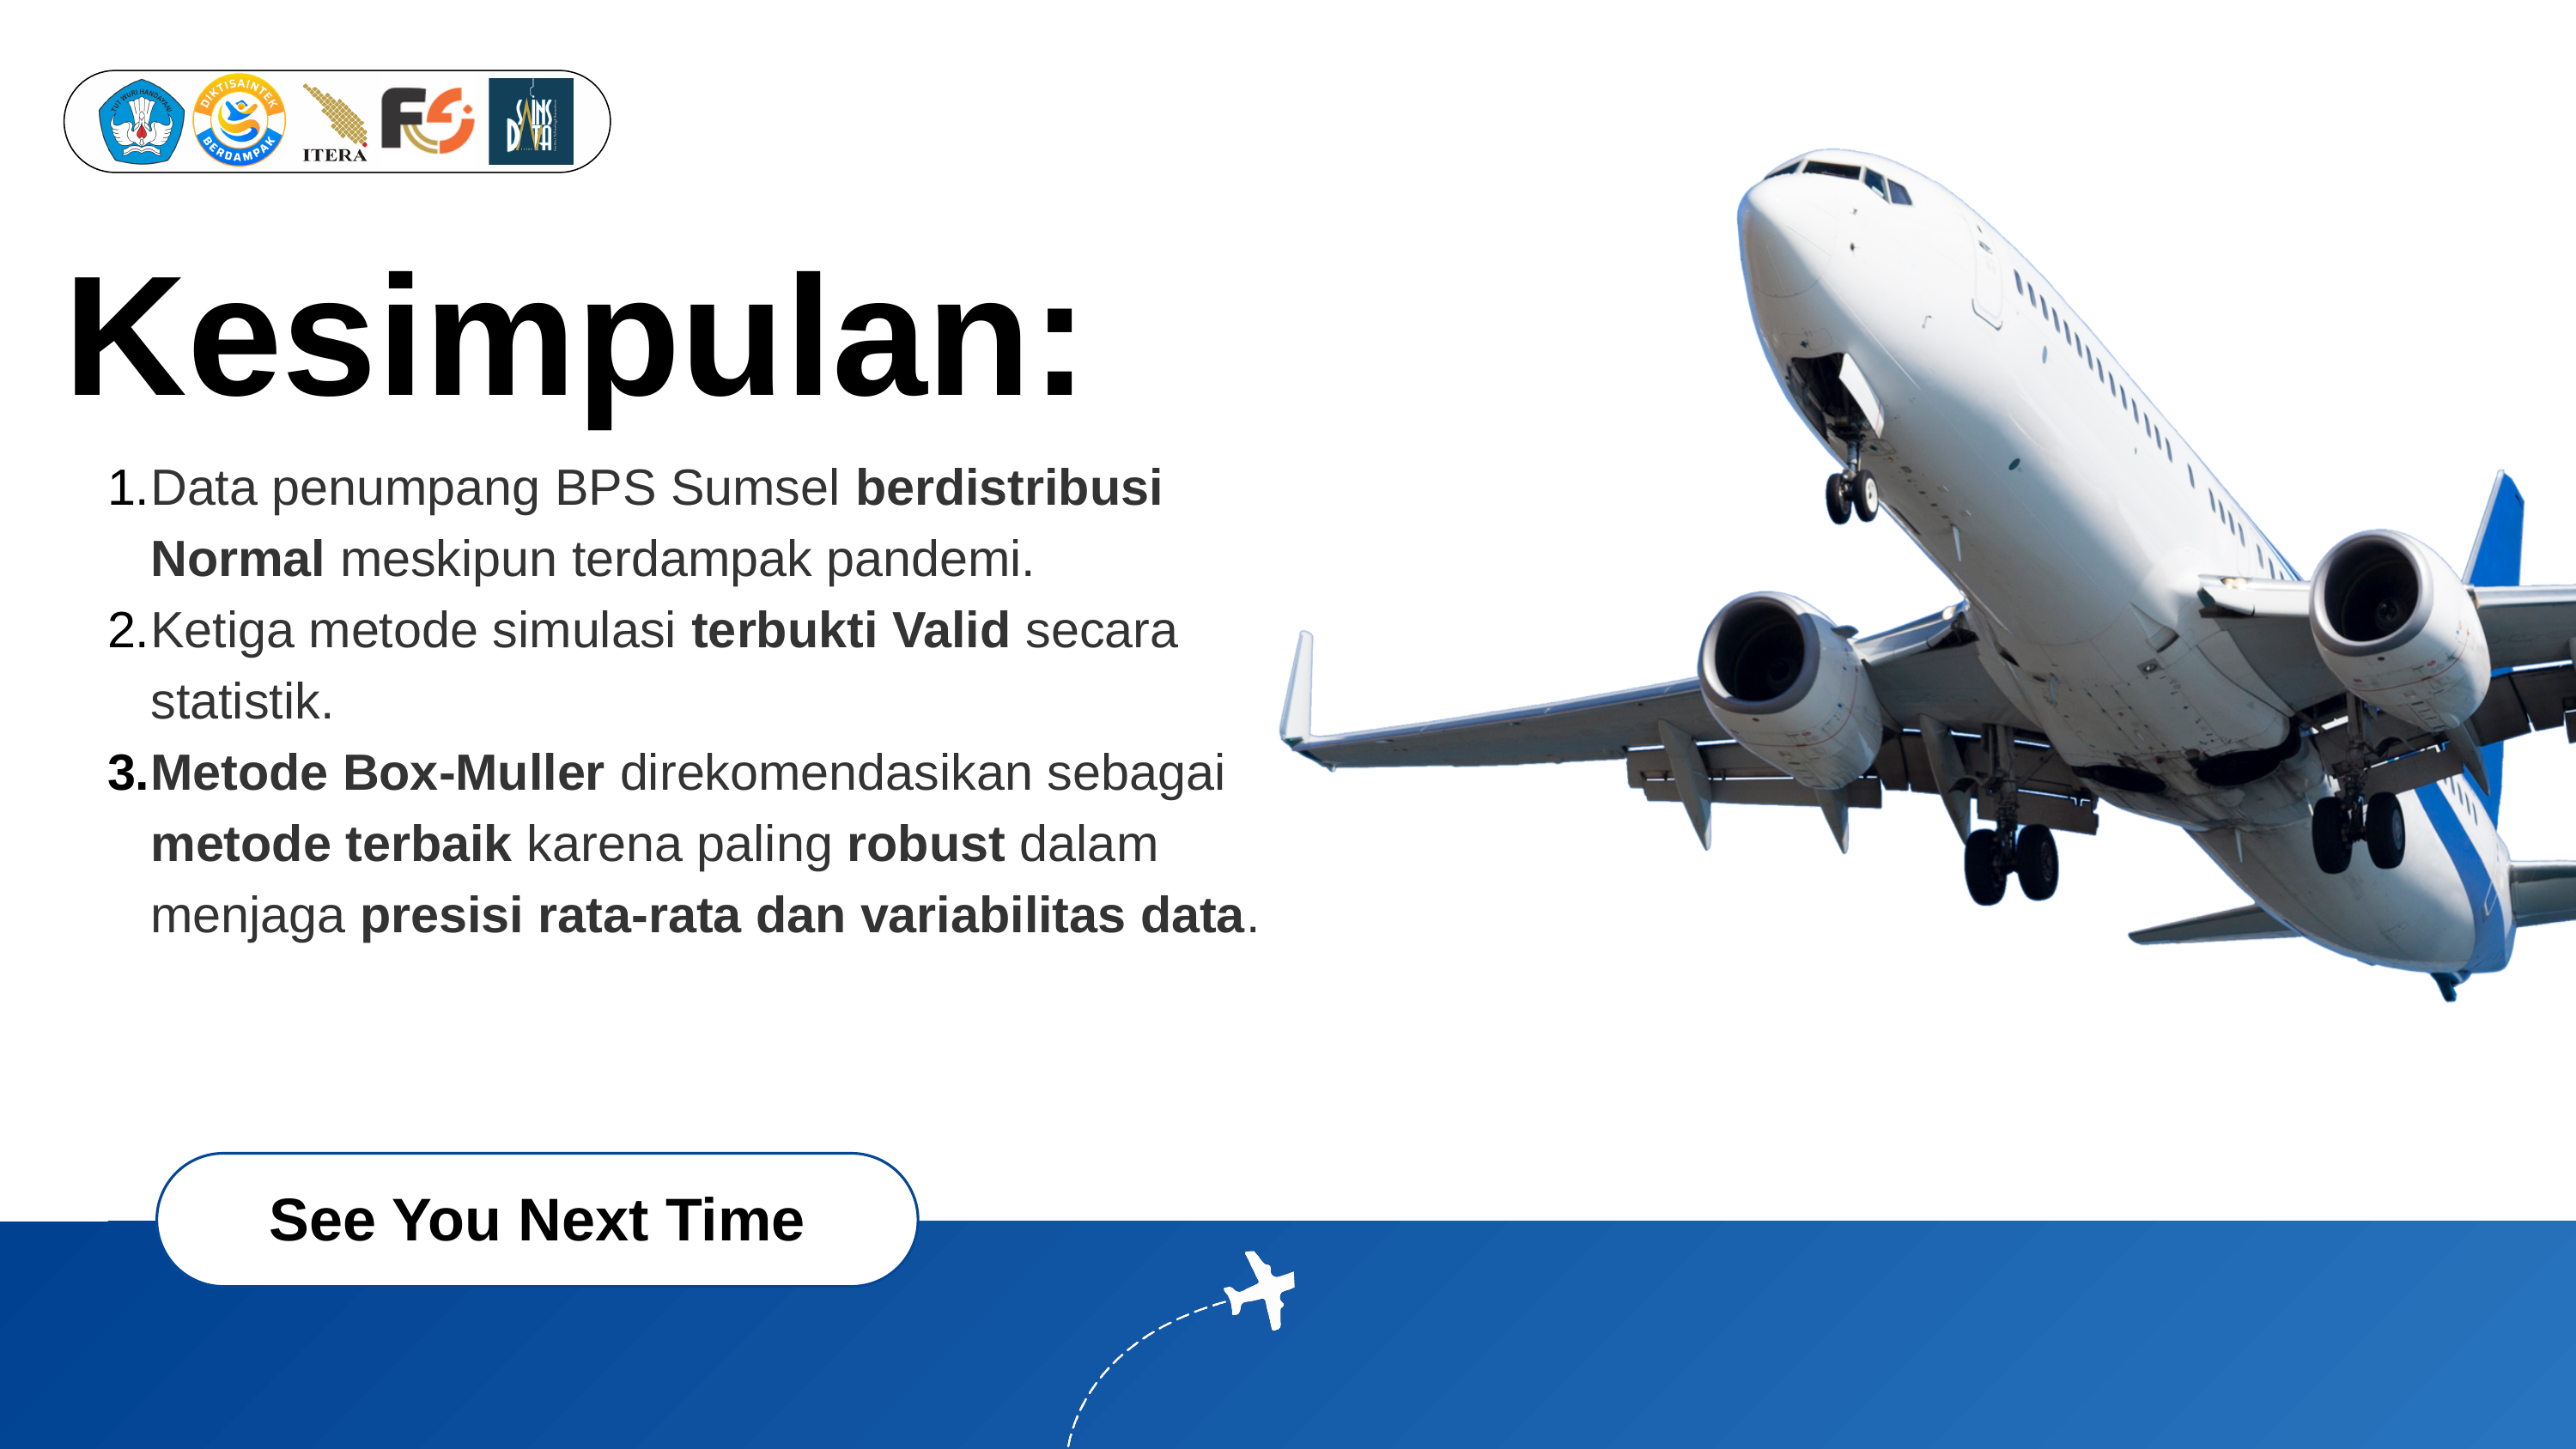

Kesimpulan:
Data penumpang BPS Sumsel berdistribusi Normal meskipun terdampak pandemi.
Ketiga metode simulasi terbukti Valid secara statistik.
Metode Box-Muller direkomendasikan sebagai metode terbaik karena paling robust dalam menjaga presisi rata-rata dan variabilitas data.

See You Next Time